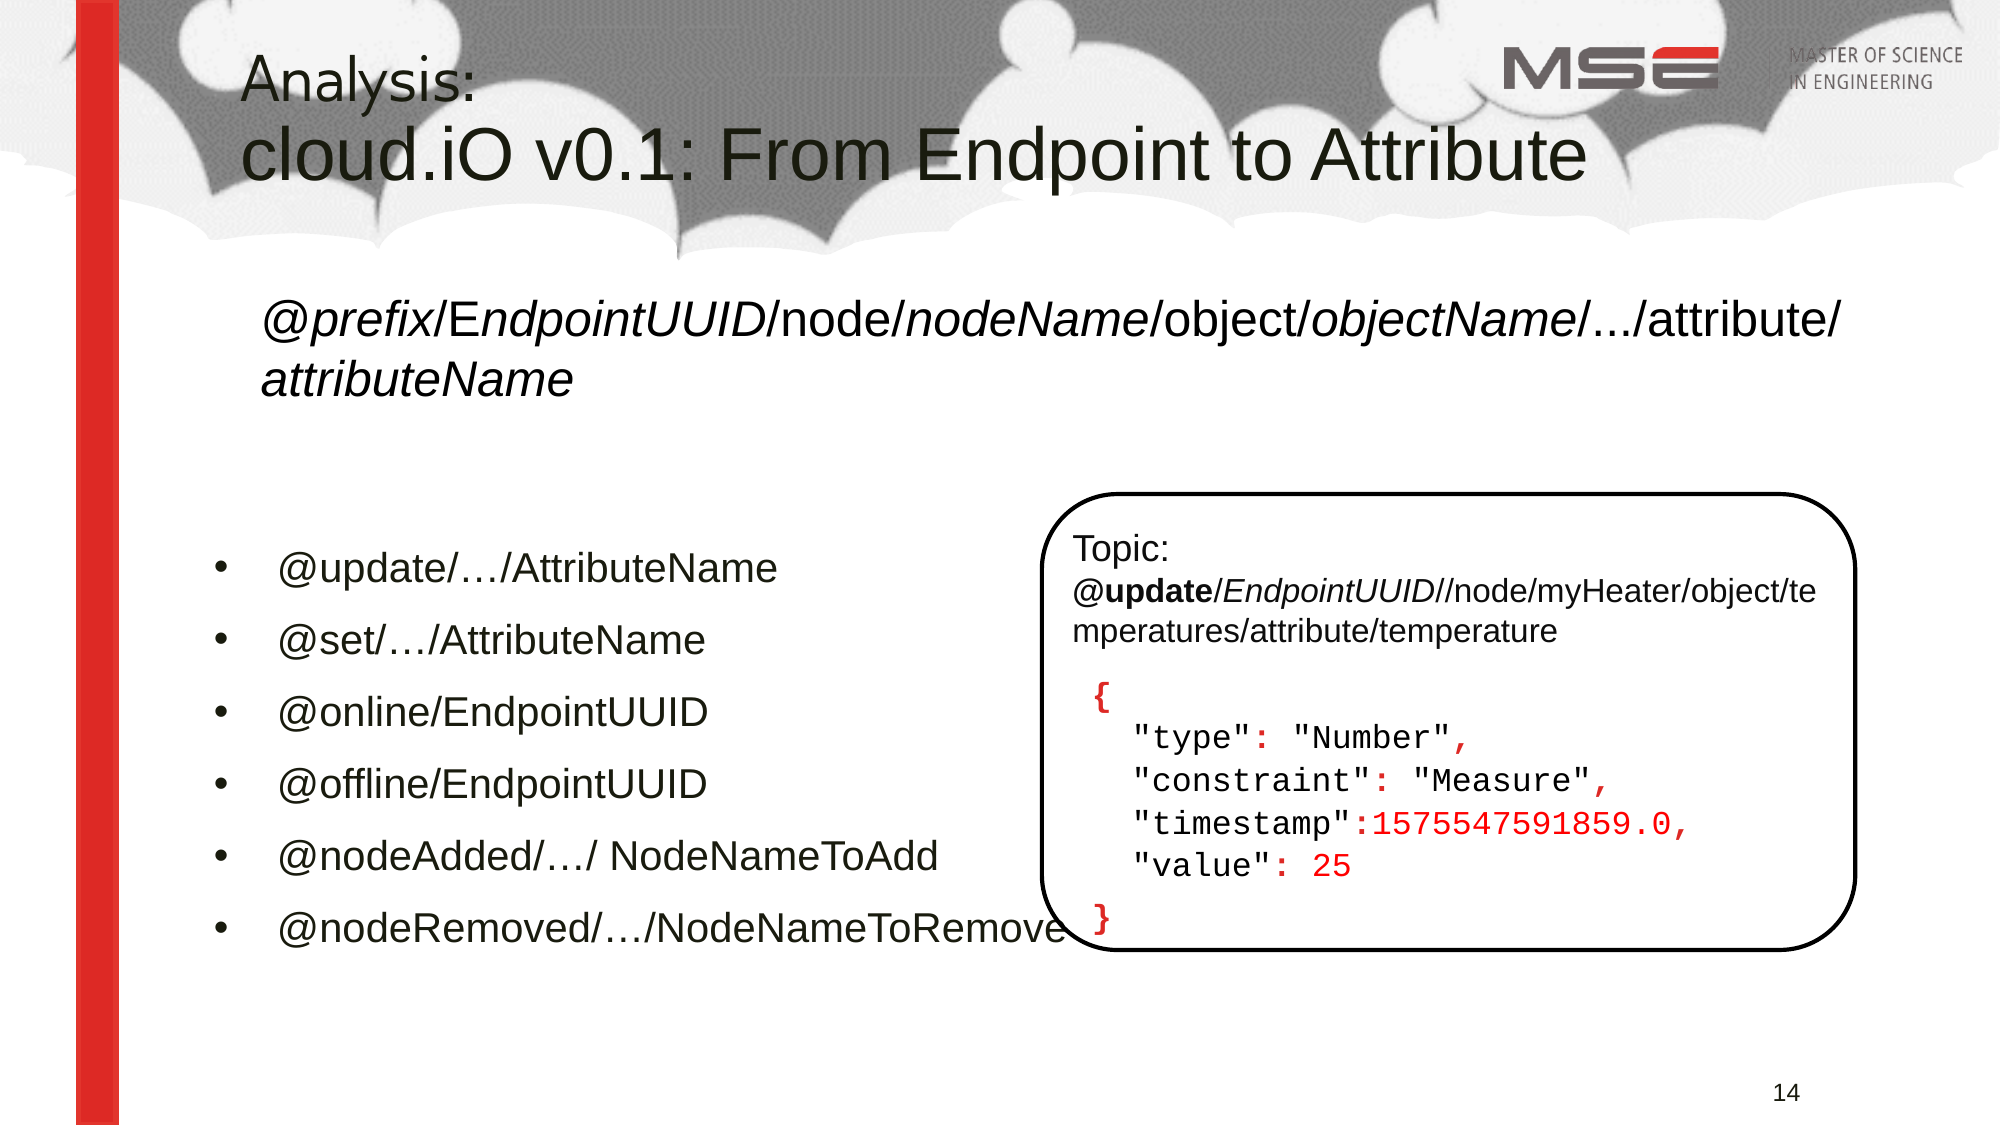

Analysis:
cloud.iO v0.1: From Endpoint to Attribute
@prefix/EndpointUUID/node/nodeName/object/objectName/.../attribute/attributeName
Topic:
@update/EndpointUUID//node/myHeater/object/temperatures/attribute/temperature
@update/…/AttributeName
@set/…/AttributeName
@online/EndpointUUID
@offline/EndpointUUID
@nodeAdded/…/ NodeNameToAdd
@nodeRemoved/…/NodeNameToRemove
{
  "type": "Number",
  "constraint": "Measure",
  "timestamp":1575547591859.0,
  "value": 25
}
14